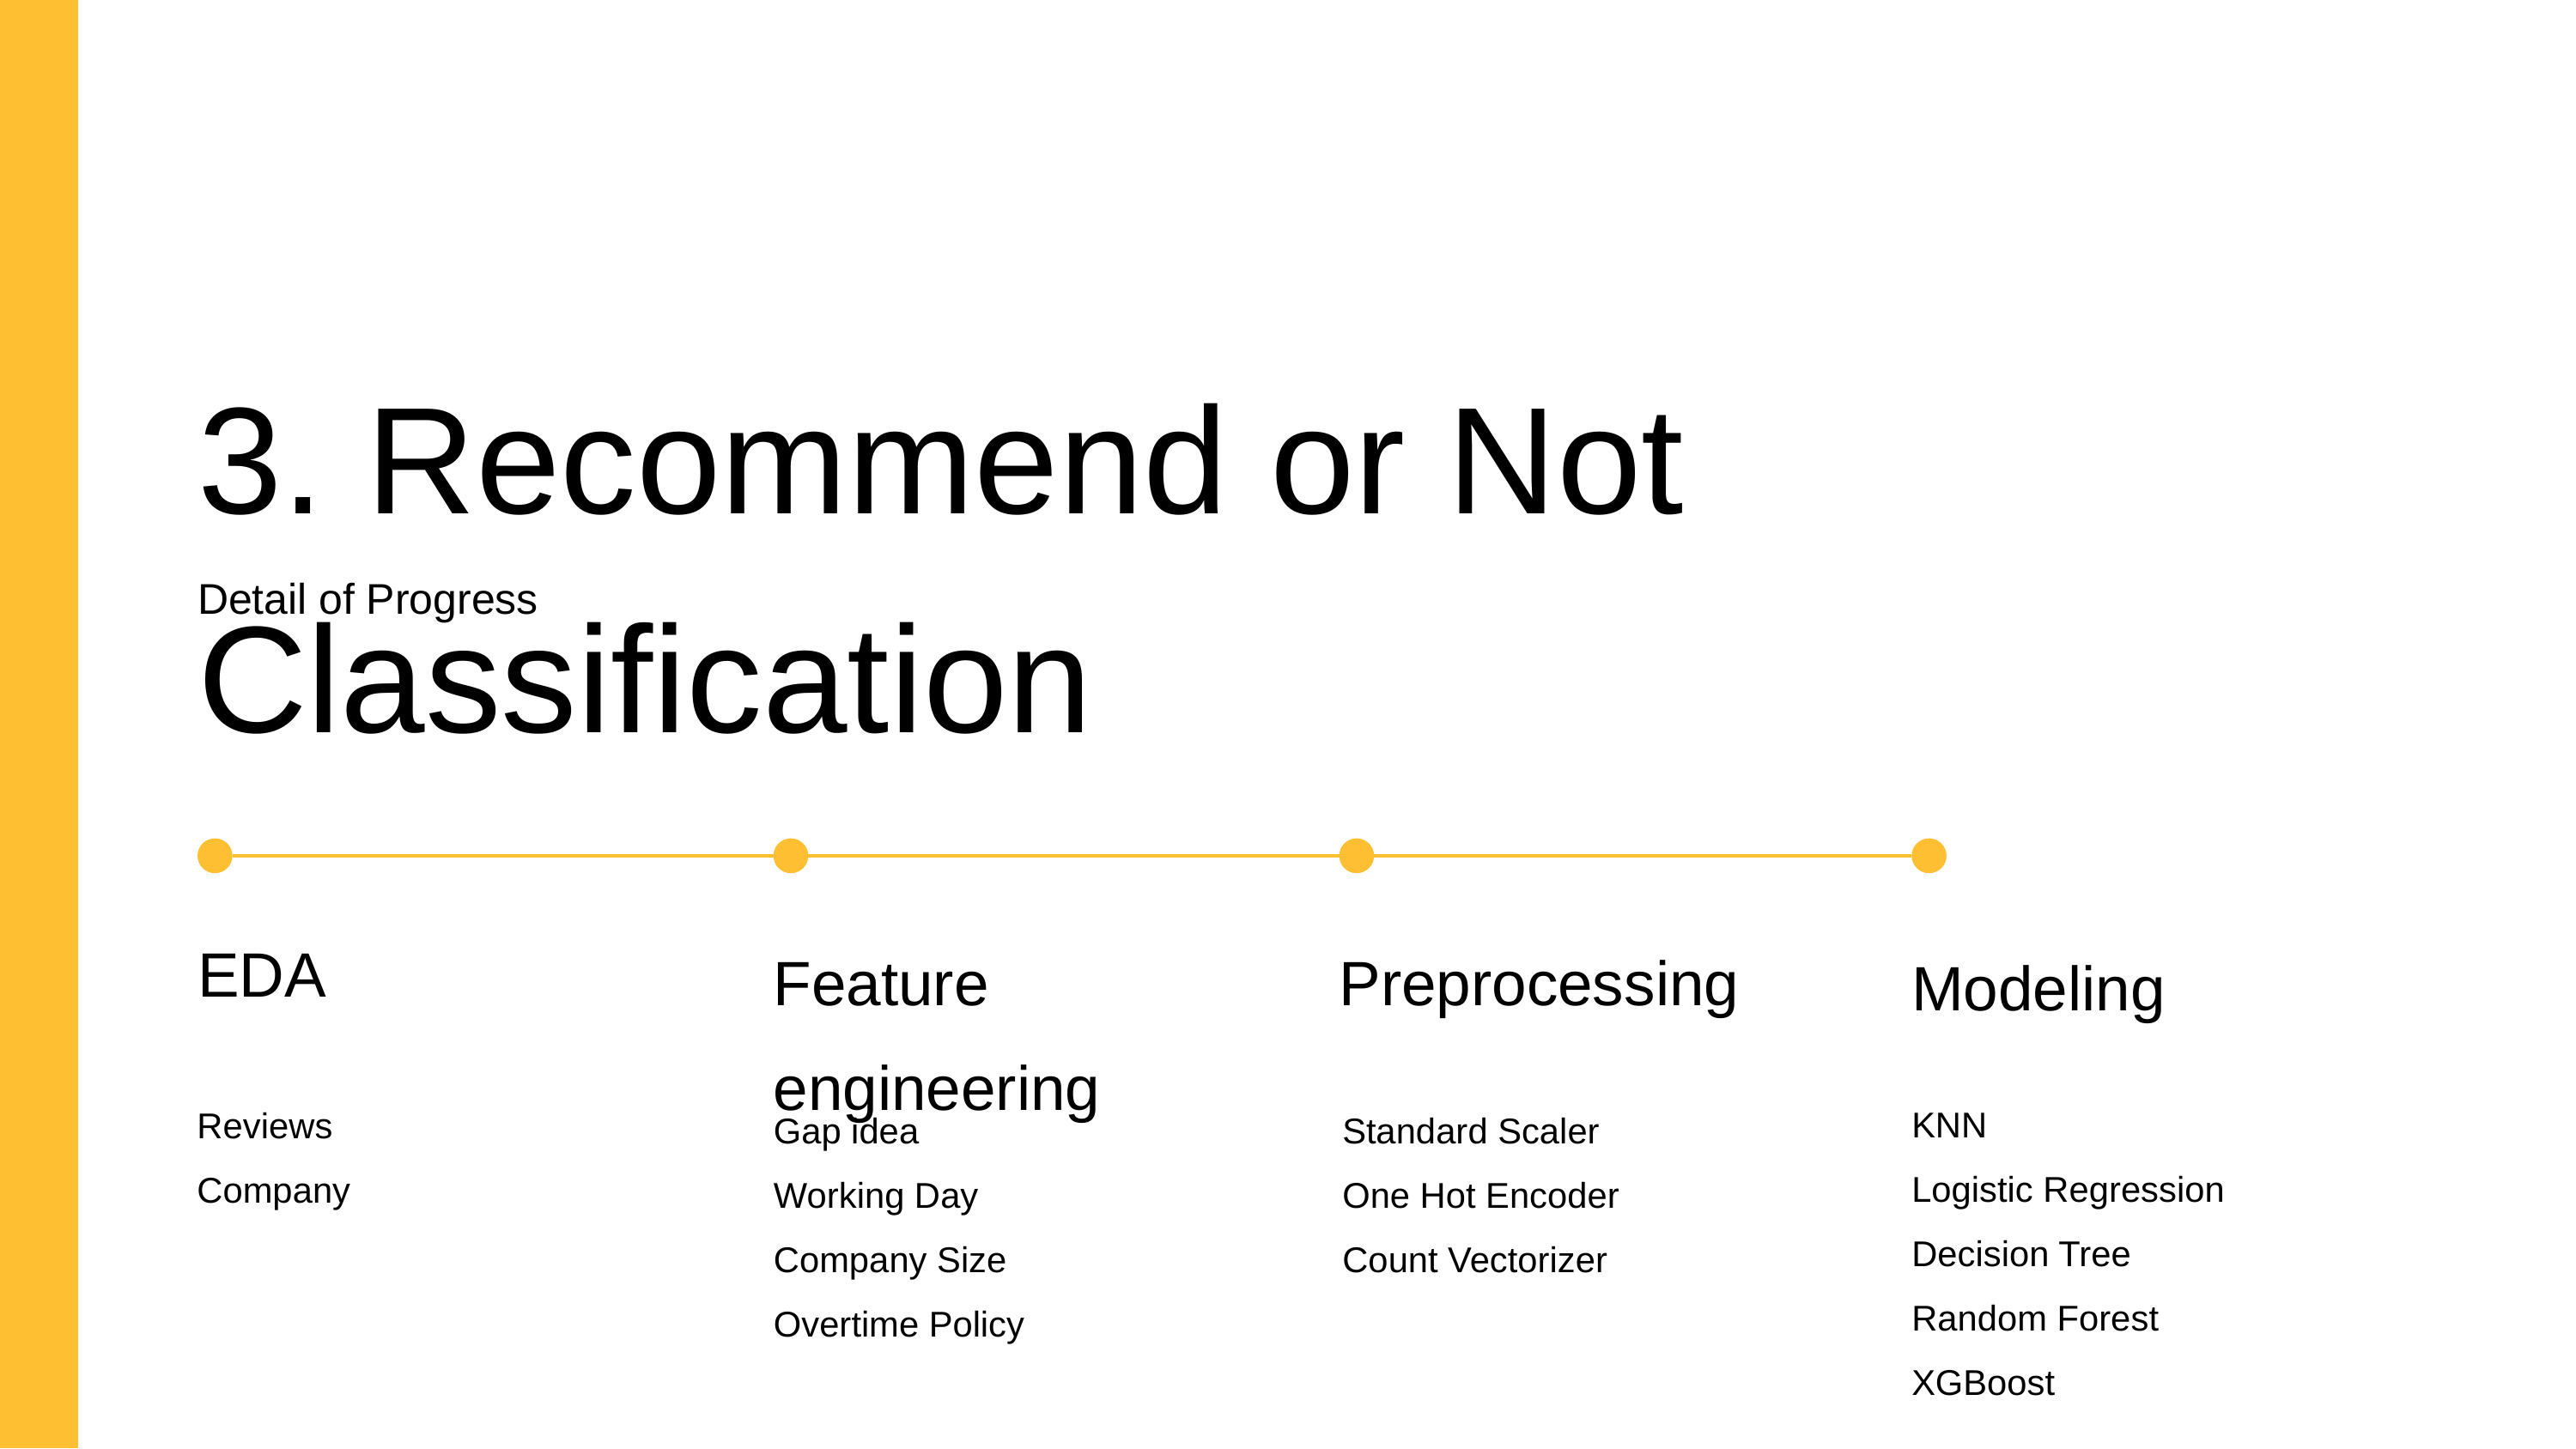

3. Recommend or Not Classification
Detail of Progress

EDA
Reviews
Company
Feature
engineering
Gap idea
Working Day
Company Size
Overtime Policy
Preprocessing
Standard Scaler
One Hot Encoder
Count Vectorizer
Modeling
KNN
Logistic Regression
Decision Tree
Random Forest
XGBoost